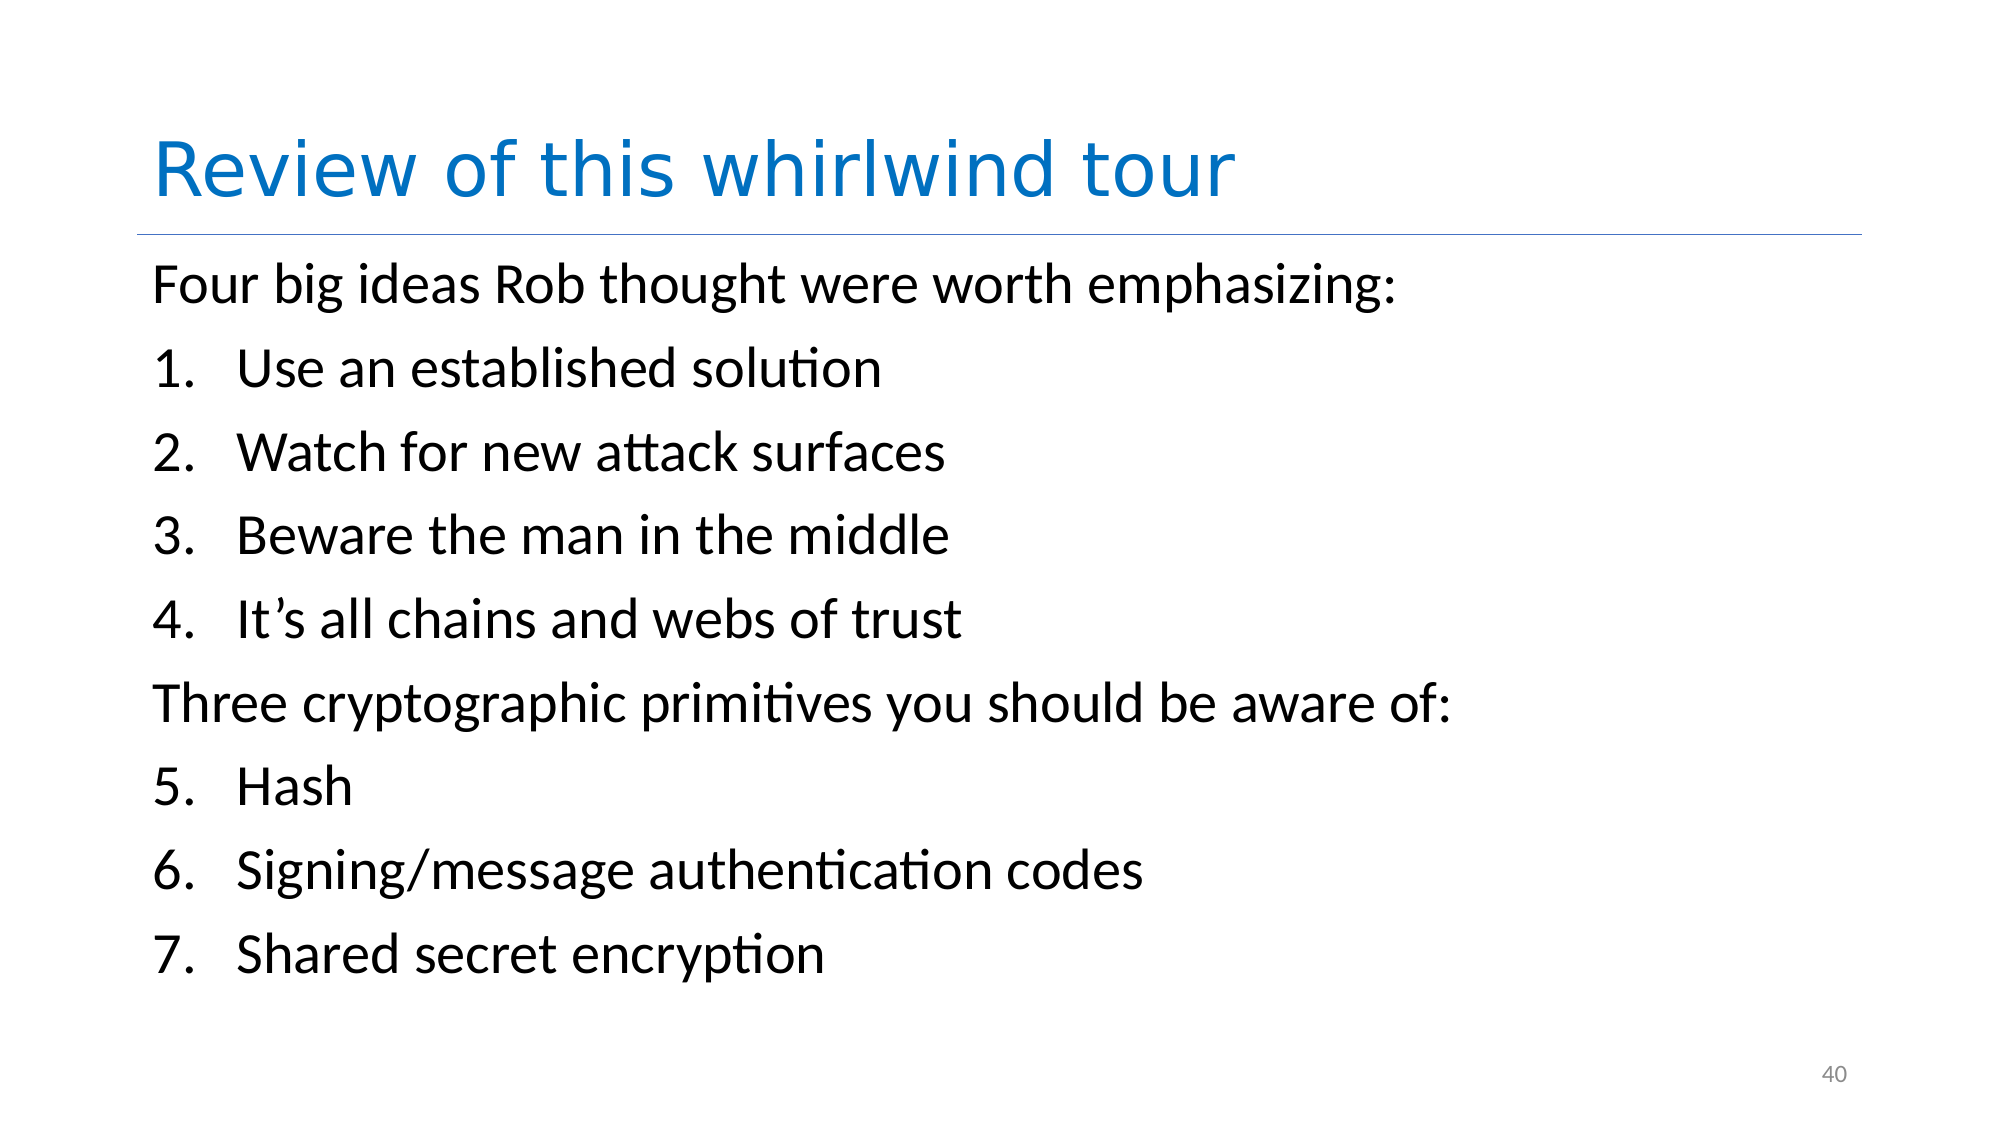

# Review of this whirlwind tour
Four big ideas Rob thought were worth emphasizing:
Use an established solution
Watch for new attack surfaces
Beware the man in the middle
It’s all chains and webs of trust
Three cryptographic primitives you should be aware of:
Hash
Signing/message authentication codes
Shared secret encryption
40